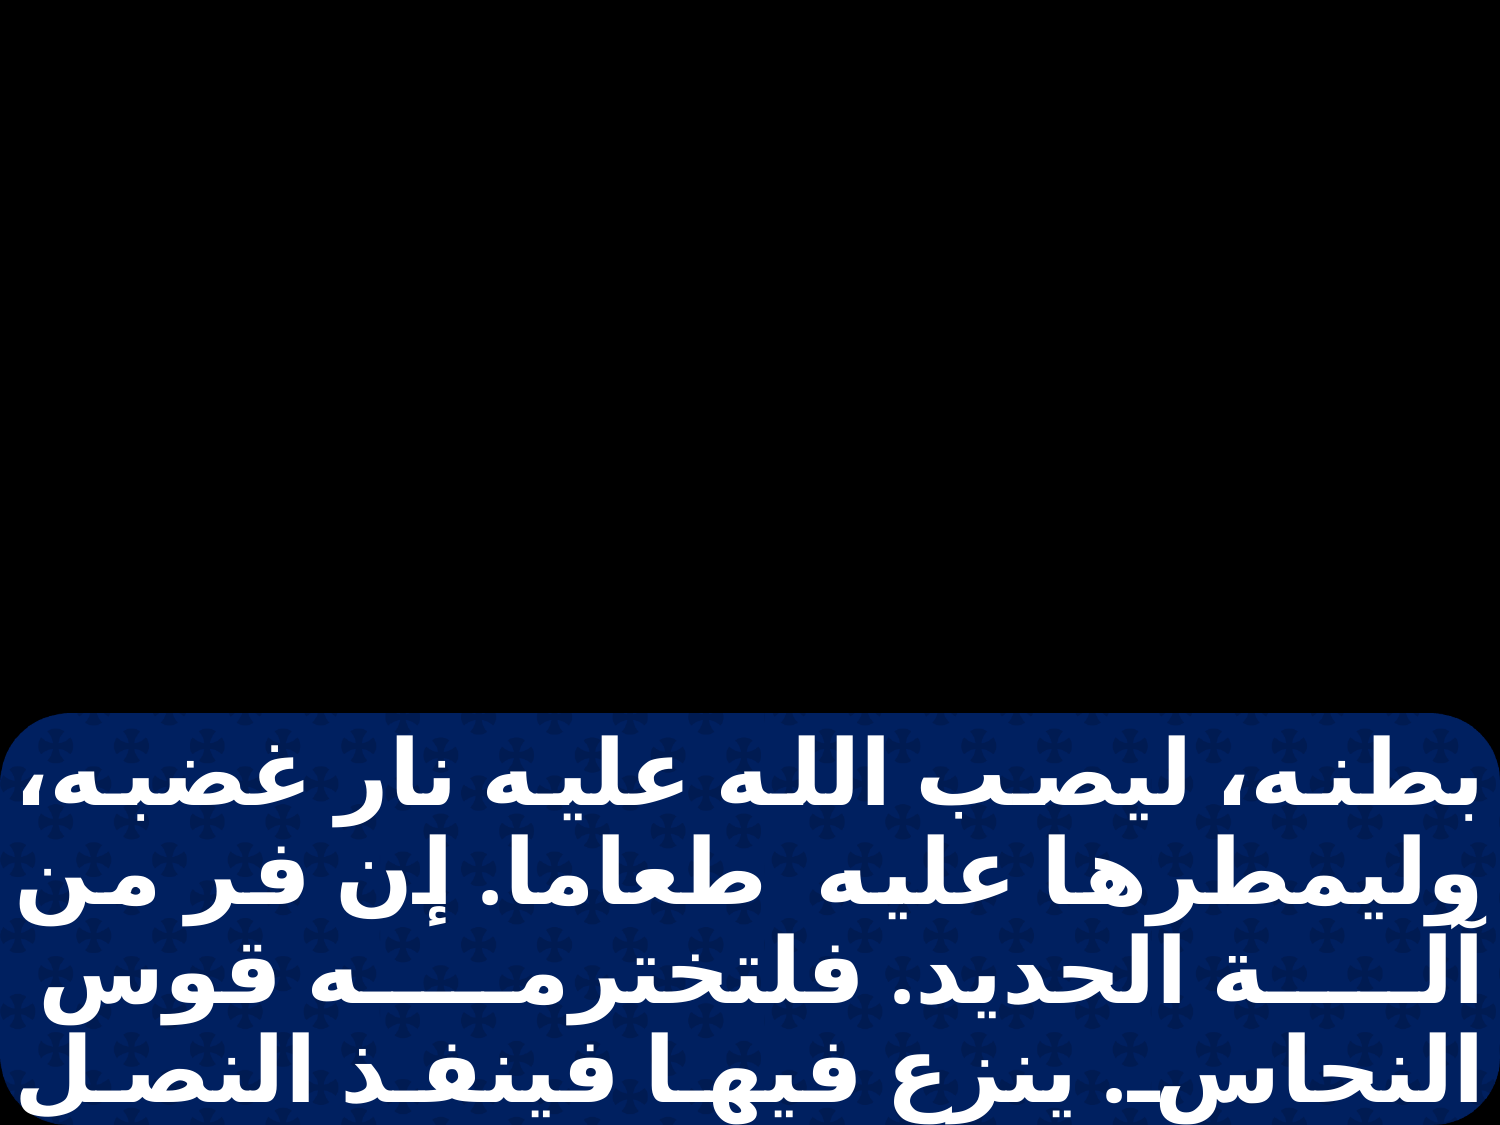

بطنه، ليصب الله عليه نار غضبه، وليمطرها عليه  طعاما. إن فر من آلة الحديد. فلتخترمه قوس  النحاس. ينزع فيها فينفذ النصل من جسده، ويلمع  من كبده وتخشاه الأهوال. كل ظلام مدخر في